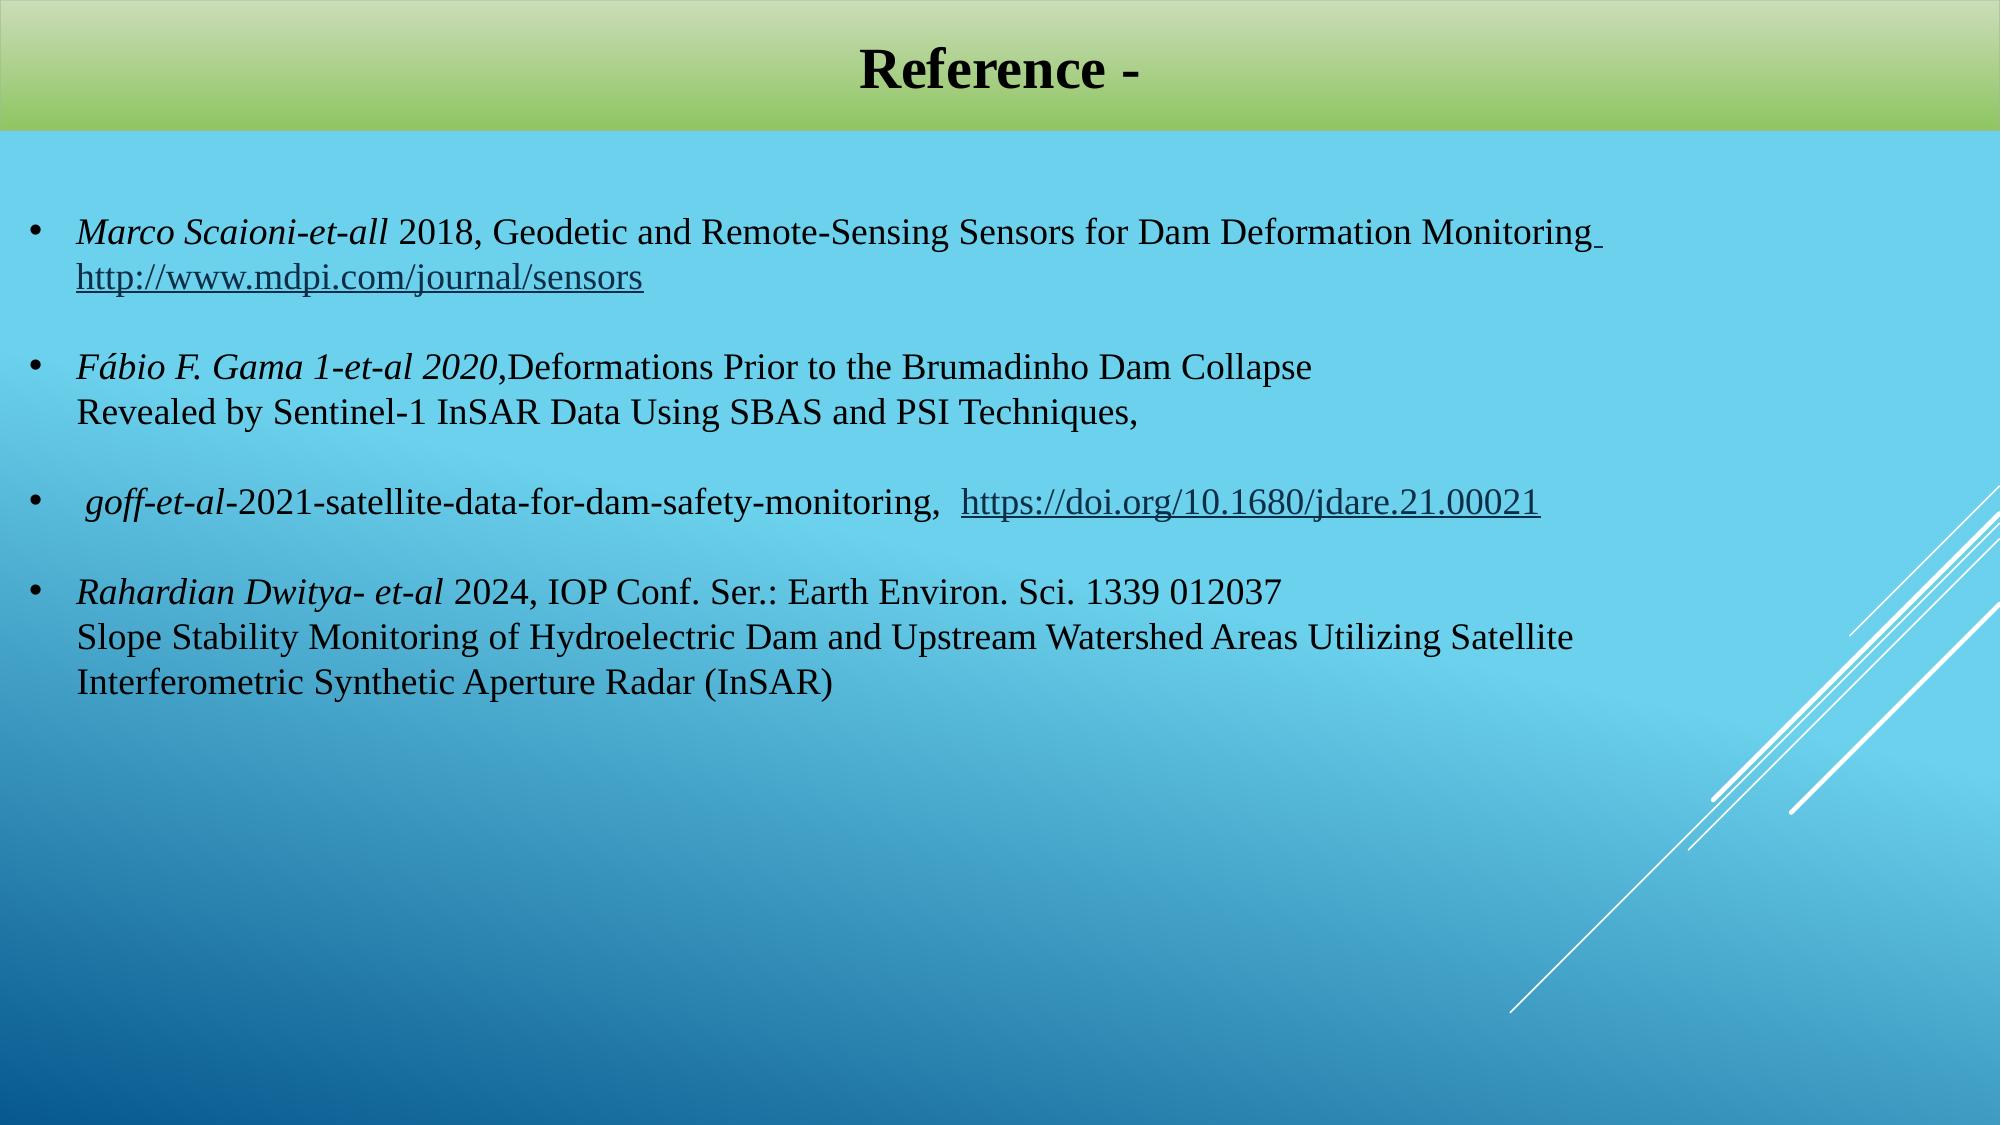

Reference -

Marco Scaioni-et-all 2018, Geodetic and Remote-Sensing Sensors for Dam Deformation Monitoring http://www.mdpi.com/journal/sensors

Fábio F. Gama 1-et-al 2020,Deformations Prior to the Brumadinho Dam Collapse
     Revealed by Sentinel-1 InSAR Data Using SBAS and PSI Techniques,

 goff-et-al-2021-satellite-data-for-dam-safety-monitoring,  https://doi.org/10.1680/jdare.21.00021

Rahardian Dwitya- et-al 2024, IOP Conf. Ser.: Earth Environ. Sci. 1339 012037
     Slope Stability Monitoring of Hydroelectric Dam and Upstream Watershed Areas Utilizing Satellite
     Interferometric Synthetic Aperture Radar (InSAR)